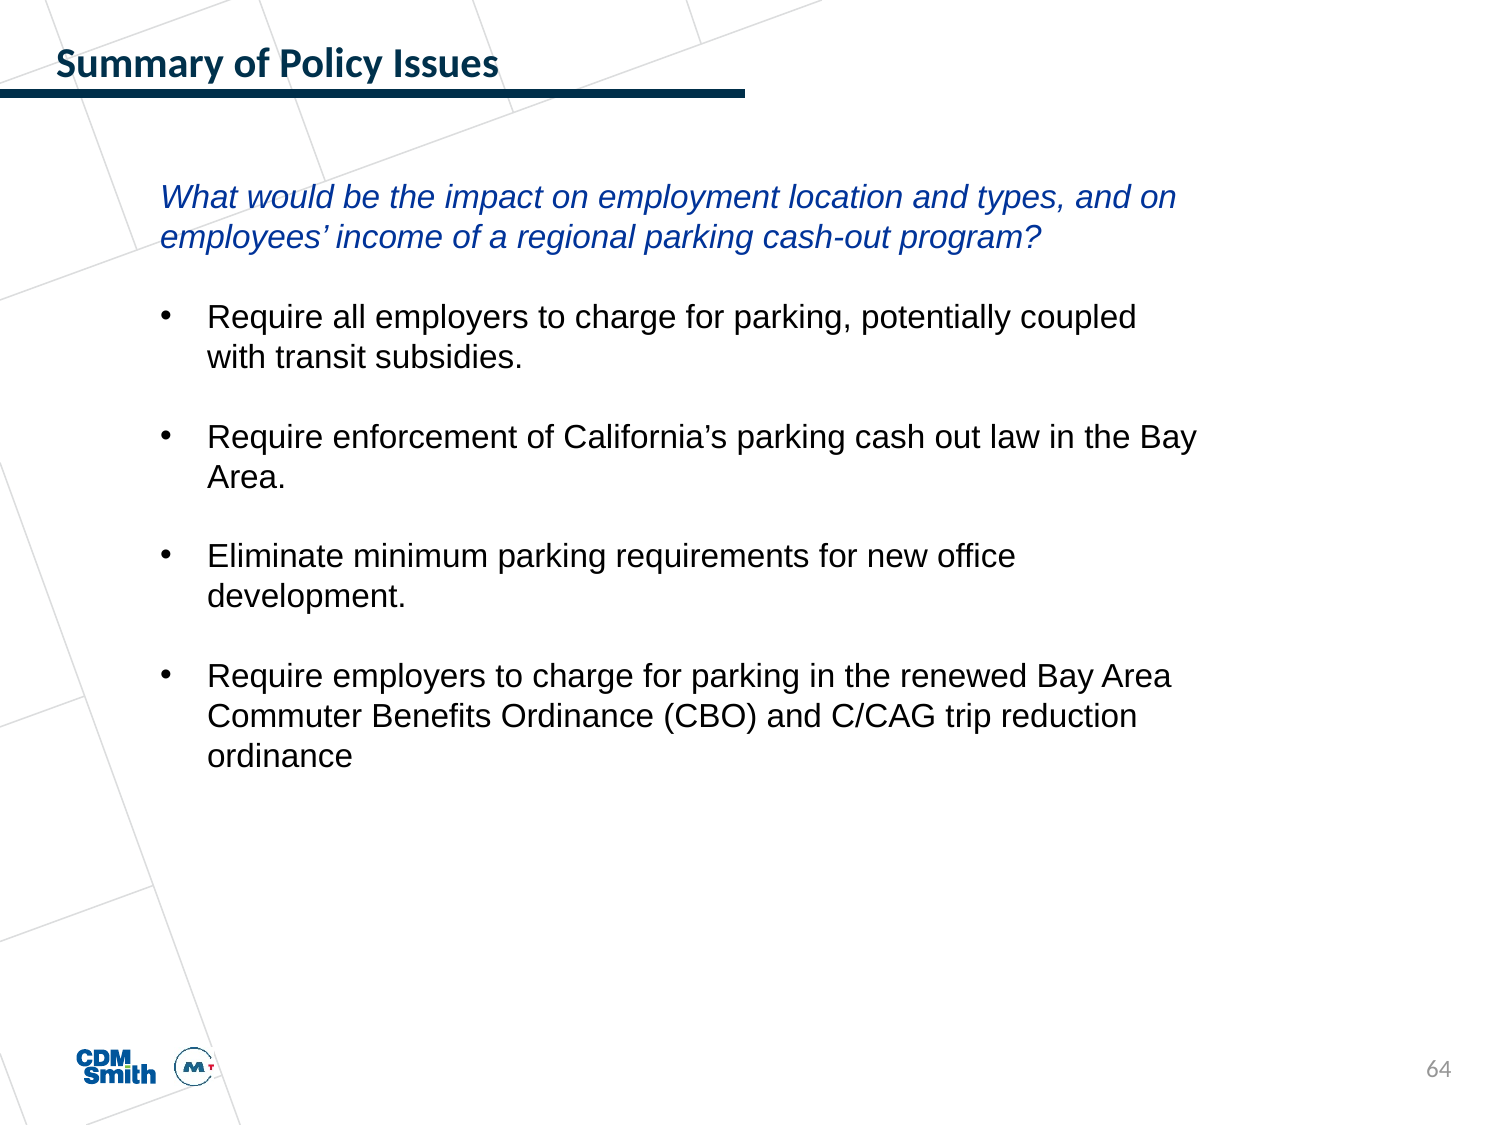

# Summary of Policy Issues
What would be the impact on employment location and types, and on employees’ income of a regional parking cash-out program?

Require all employers to charge for parking, potentially coupled with transit subsidies.

Require enforcement of California’s parking cash out law in the Bay Area.

Eliminate minimum parking requirements for new office development.

Require employers to charge for parking in the renewed Bay Area Commuter Benefits Ordinance (CBO) and C/CAG trip reduction ordinance

64